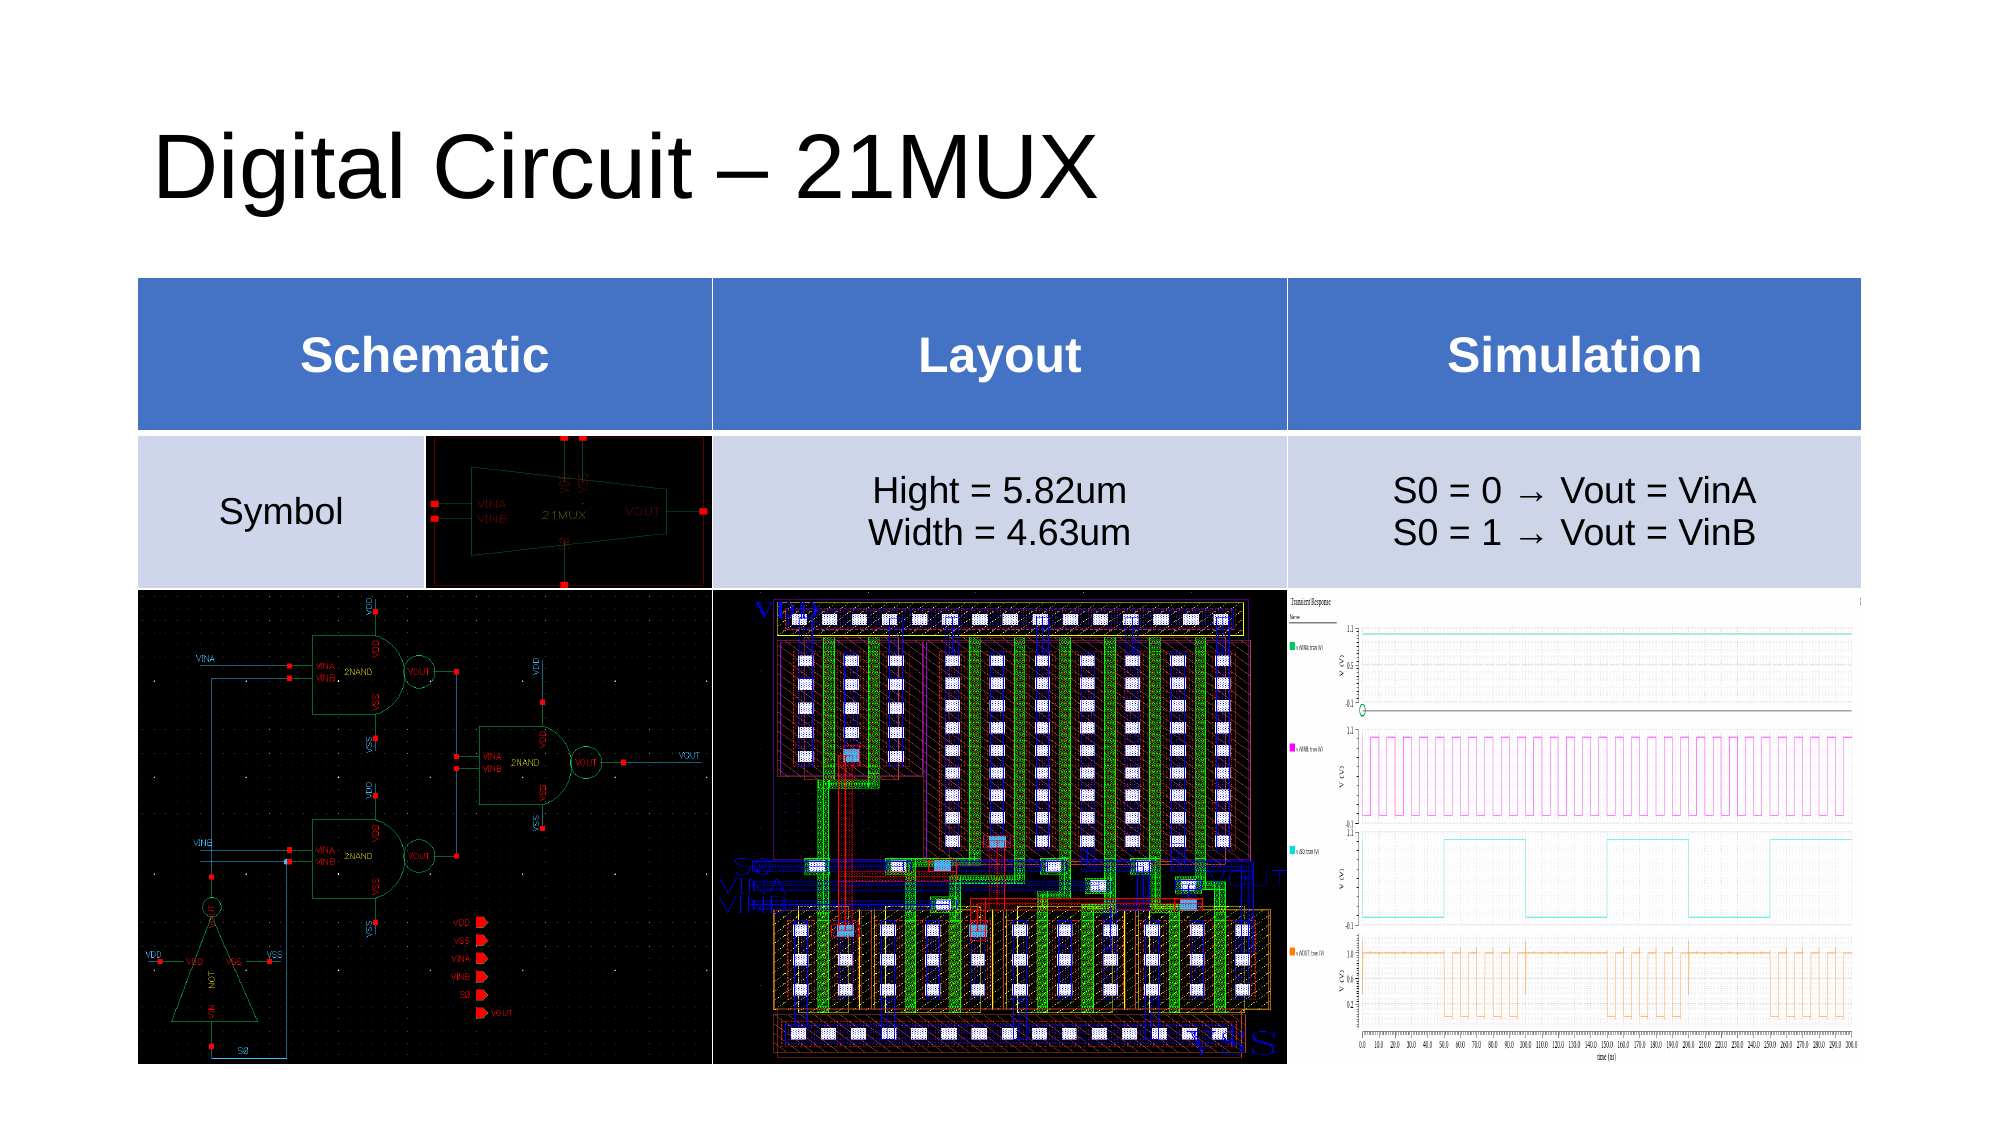

# Digital Circuit – 21MUX
| Schematic |  | Layout | Simulation |
| --- | --- | --- | --- |
| Symbol |  | Hight = 5.82um Width = 4.63um | S0 = 0 → Vout = VinA S0 = 1 → Vout = VinB |
|  |  |  |  |